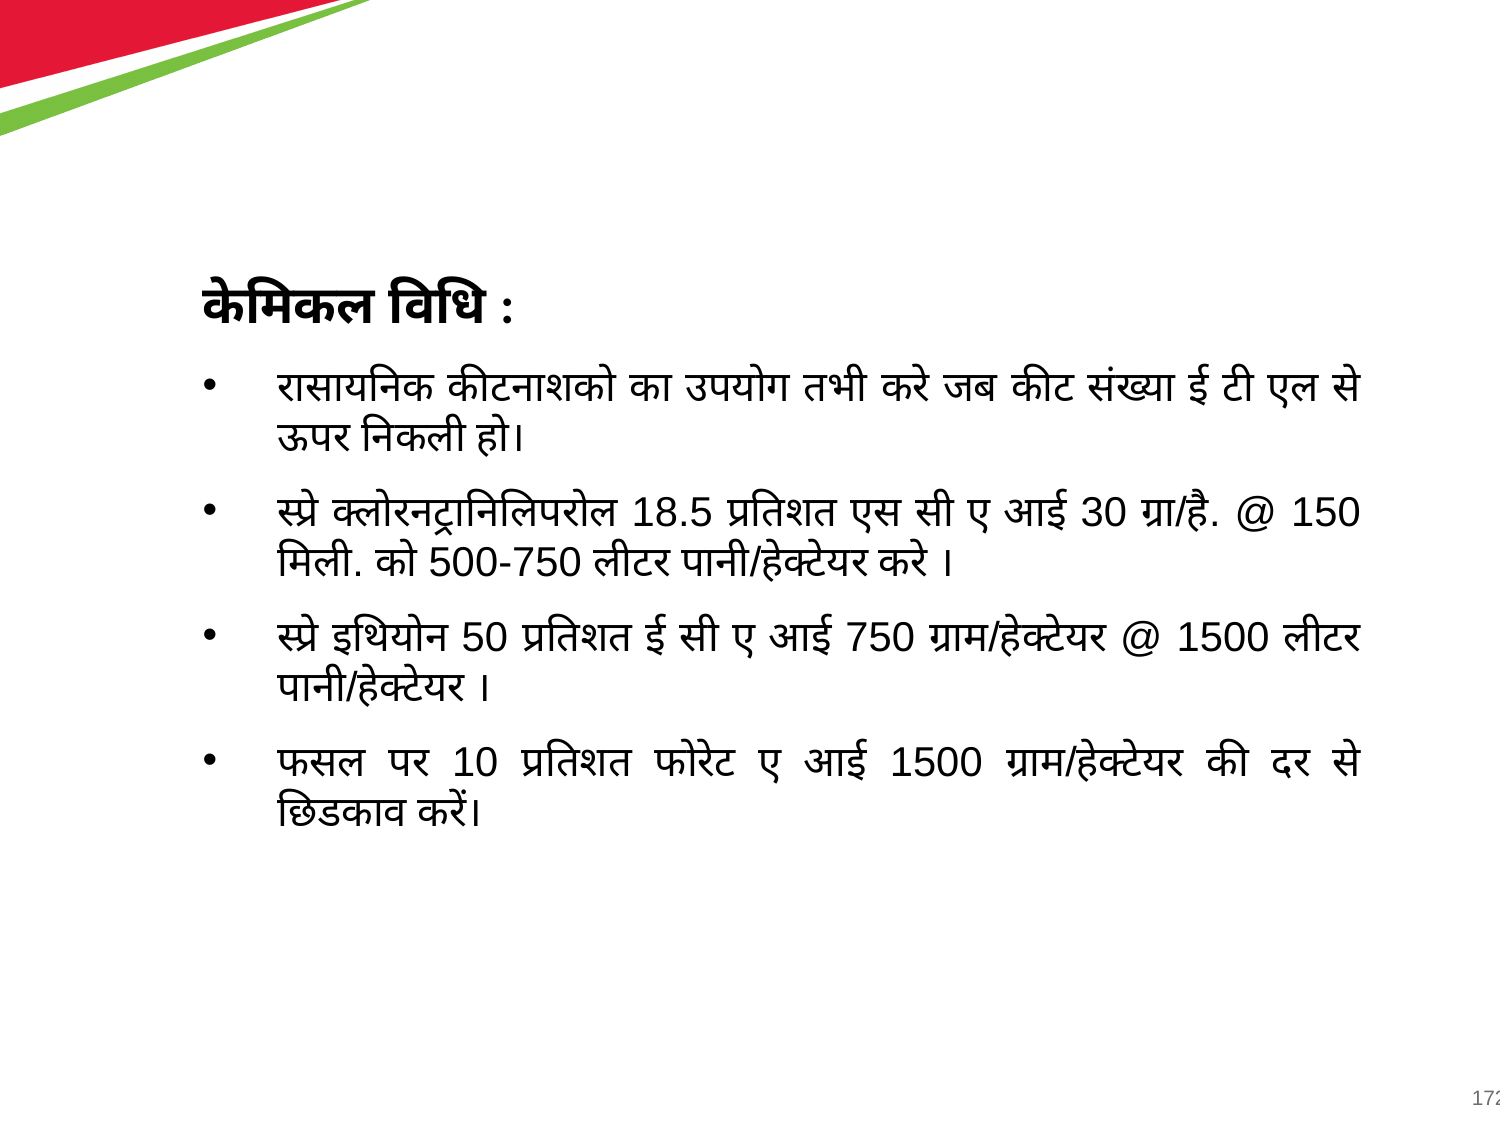

केमिकल विधि :
रासायनिक कीटनाशको का उपयोग तभी करे जब कीट संख्या ई टी एल से ऊपर निकली हो।
स्प्रे क्लोरनट्रानिलिपरोल 18.5 प्रतिशत एस सी ए आई 30 ग्रा/है. @ 150 मिली. को 500-750 लीटर पानी/हेक्टेयर करे ।
स्प्रे इथियोन 50 प्रतिशत ई सी ए आई 750 ग्राम/हेक्टेयर @ 1500 लीटर पानी/हेक्टेयर ।
फसल पर 10 प्रतिशत फोरेट ए आई 1500 ग्राम/हेक्टेयर की दर से छिडकाव करें।